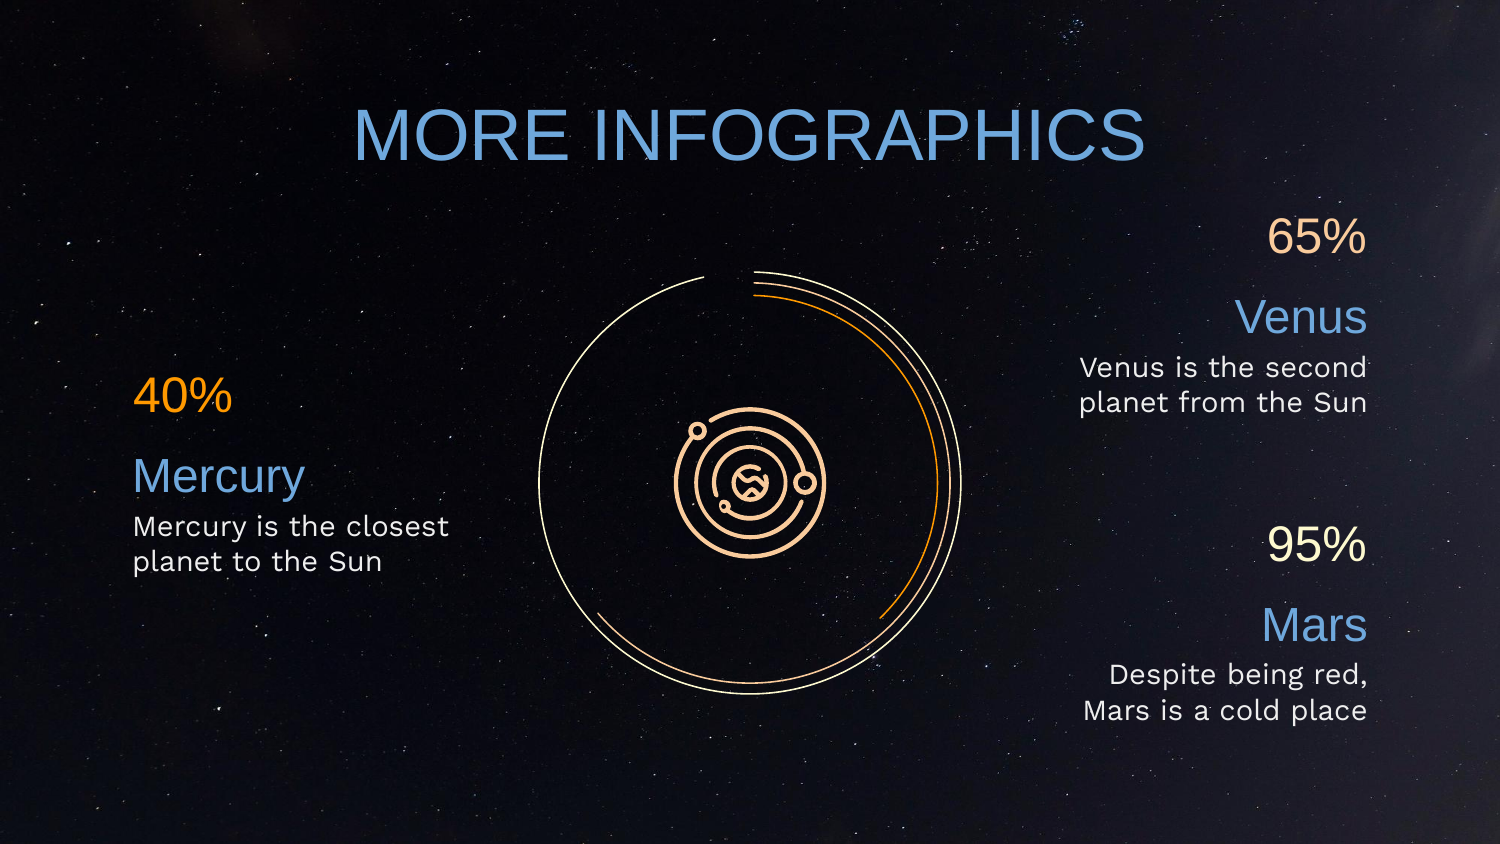

# MORE INFOGRAPHICS
65%
Venus

Venus is the second planet from the Sun
40%

Mercury
Mercury is the closest planet to the Sun
95%
Mars
Despite being red, Mars is a cold place